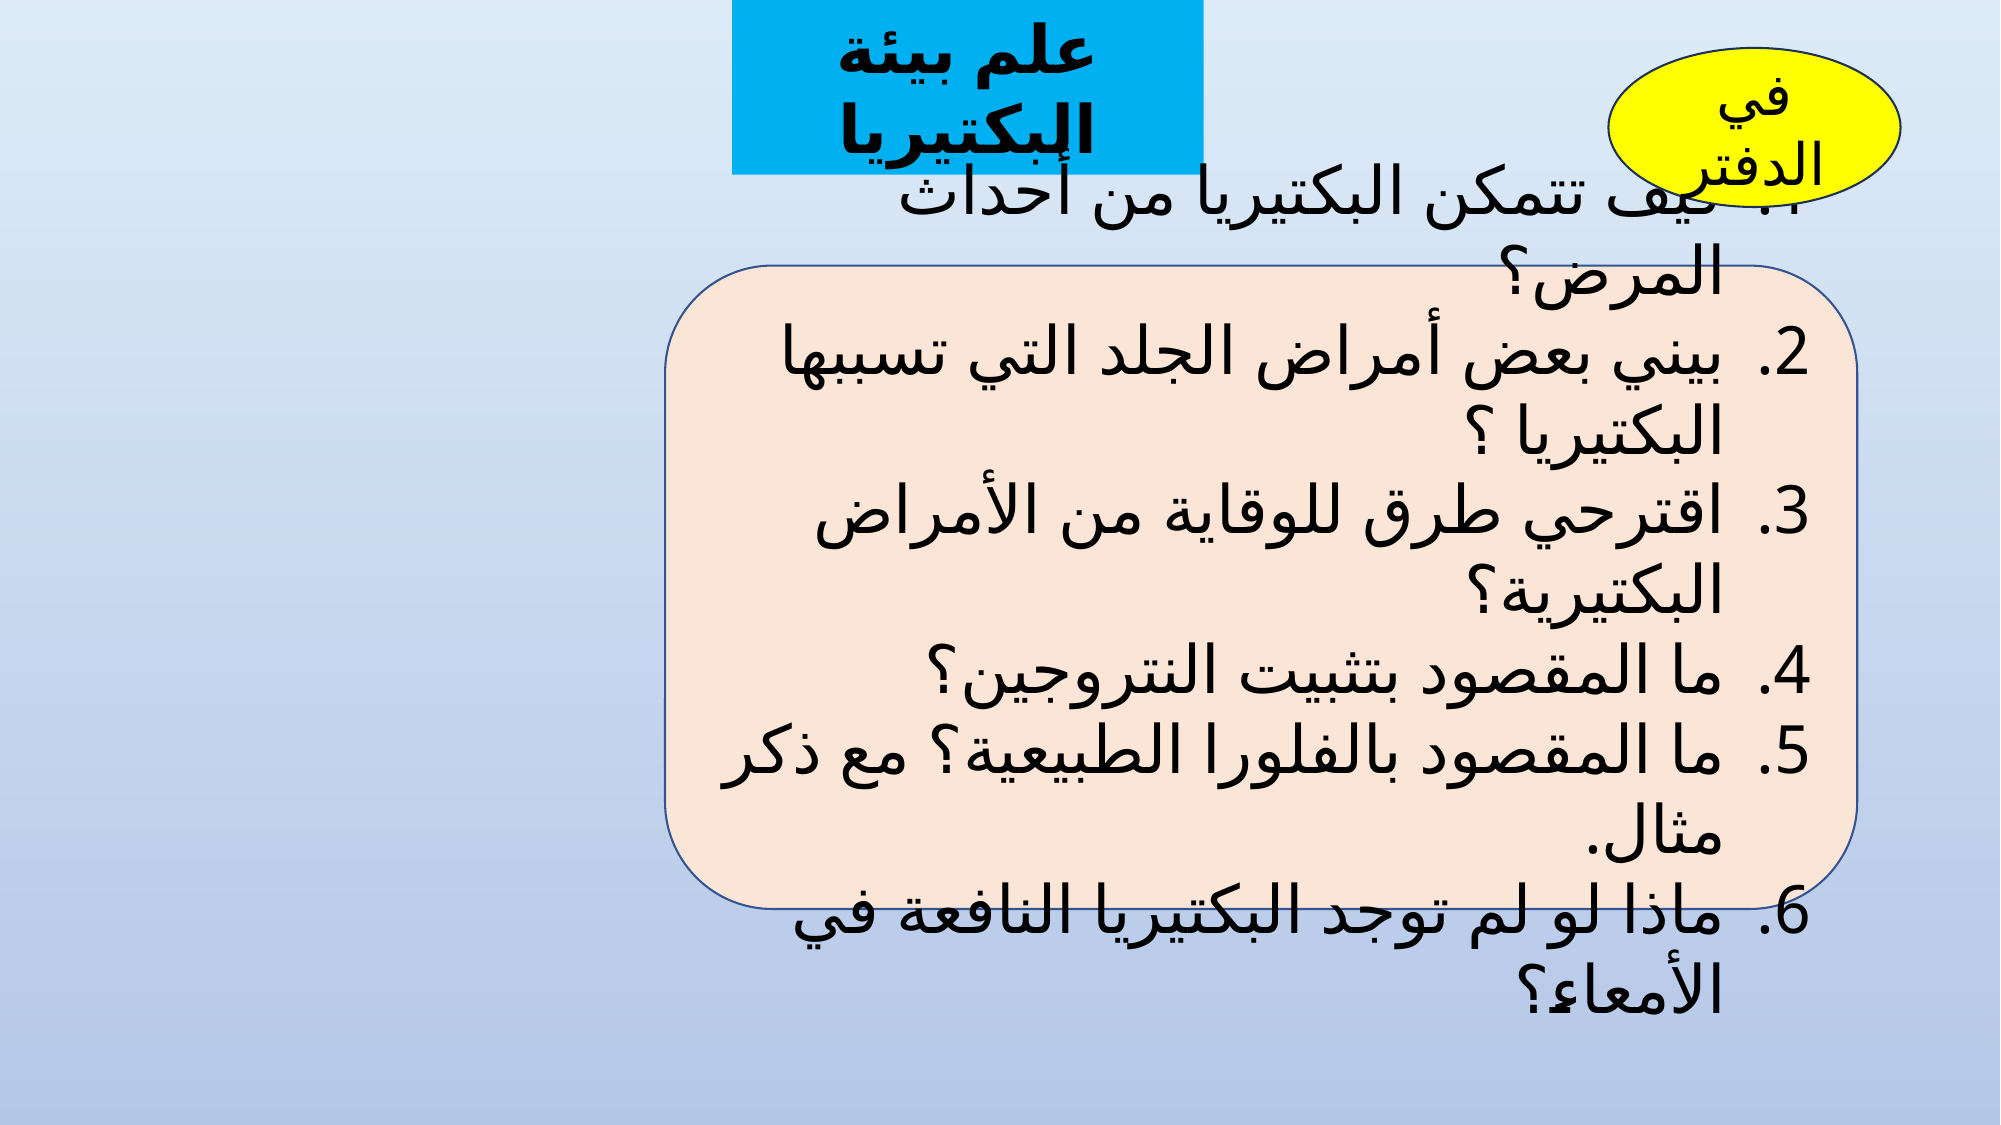

علم بيئة البكتيريا
في الدفتر
كيف تتمكن البكتيريا من أحداث المرض؟
بيني بعض أمراض الجلد التي تسببها البكتيريا ؟
اقترحي طرق للوقاية من الأمراض البكتيرية؟
ما المقصود بتثبيت النتروجين؟
ما المقصود بالفلورا الطبيعية؟ مع ذكر مثال.
ماذا لو لم توجد البكتيريا النافعة في الأمعاء؟